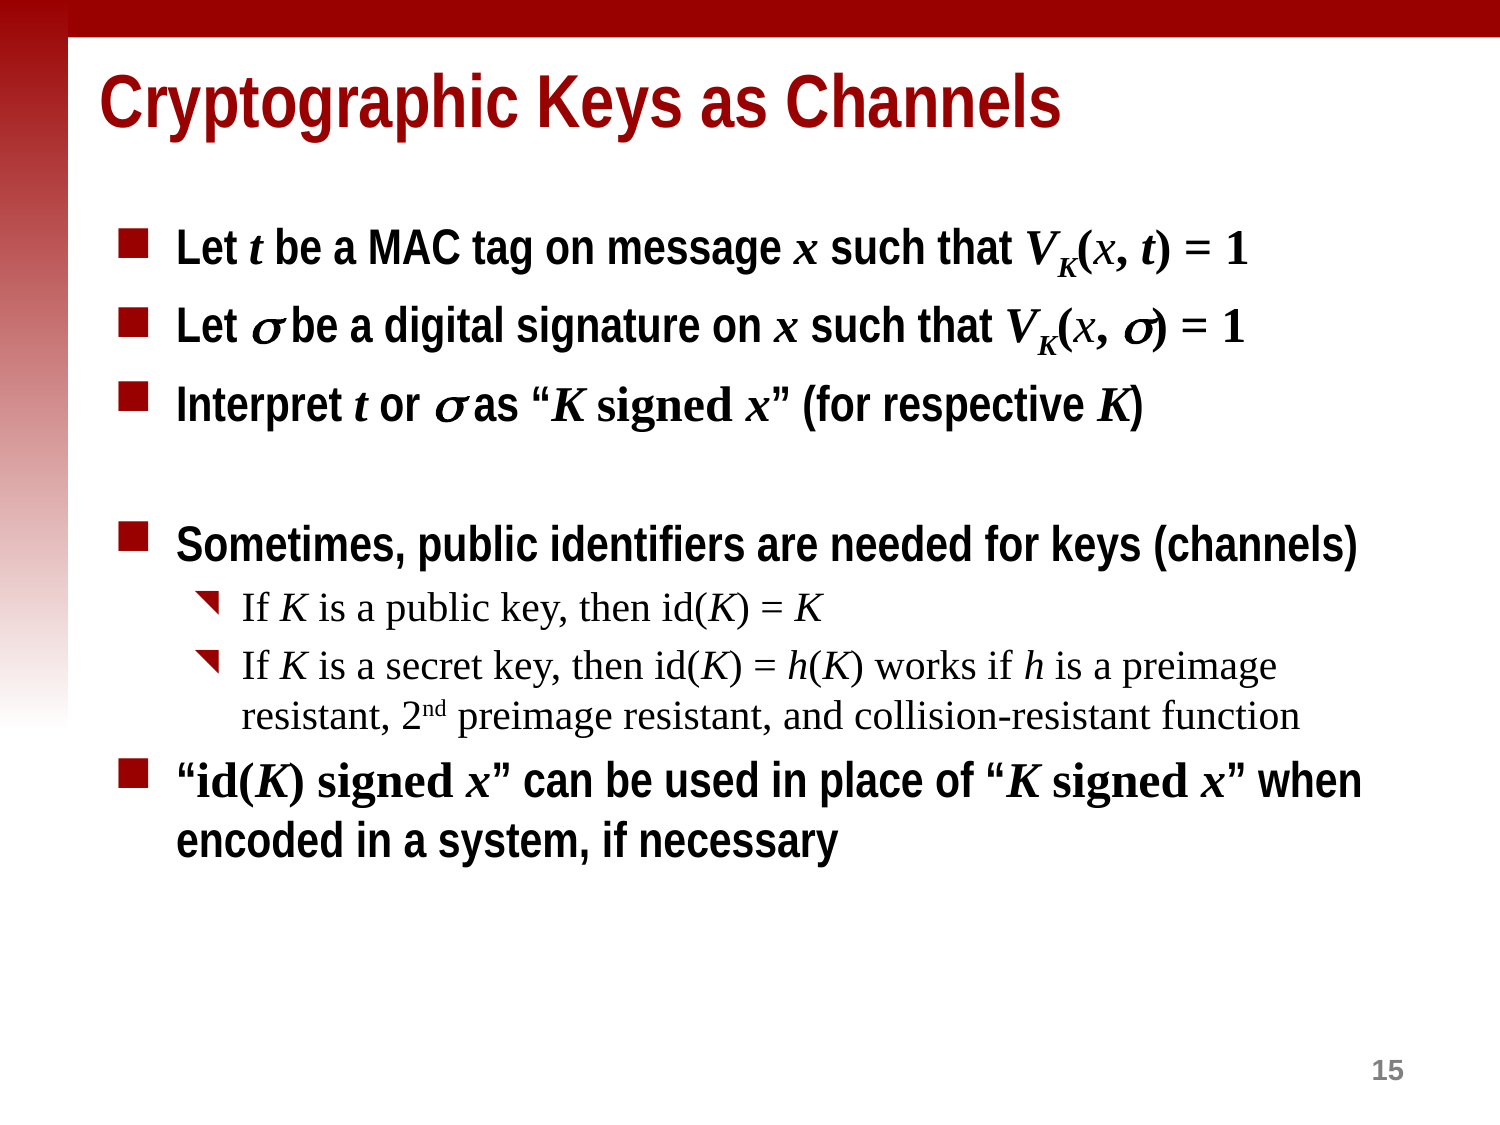

# Cryptographic Keys as Channels
Let t be a MAC tag on message x such that VK(x, t) = 1
Let σ be a digital signature on x such that VK(x, σ) = 1
Interpret t or σ as “K signed x” (for respective K)

Sometimes, public identifiers are needed for keys (channels)
If K is a public key, then id(K) = K
If K is a secret key, then id(K) = h(K) works if h is a preimage resistant, 2nd preimage resistant, and collision-resistant function
“id(K) signed x” can be used in place of “K signed x” when encoded in a system, if necessary